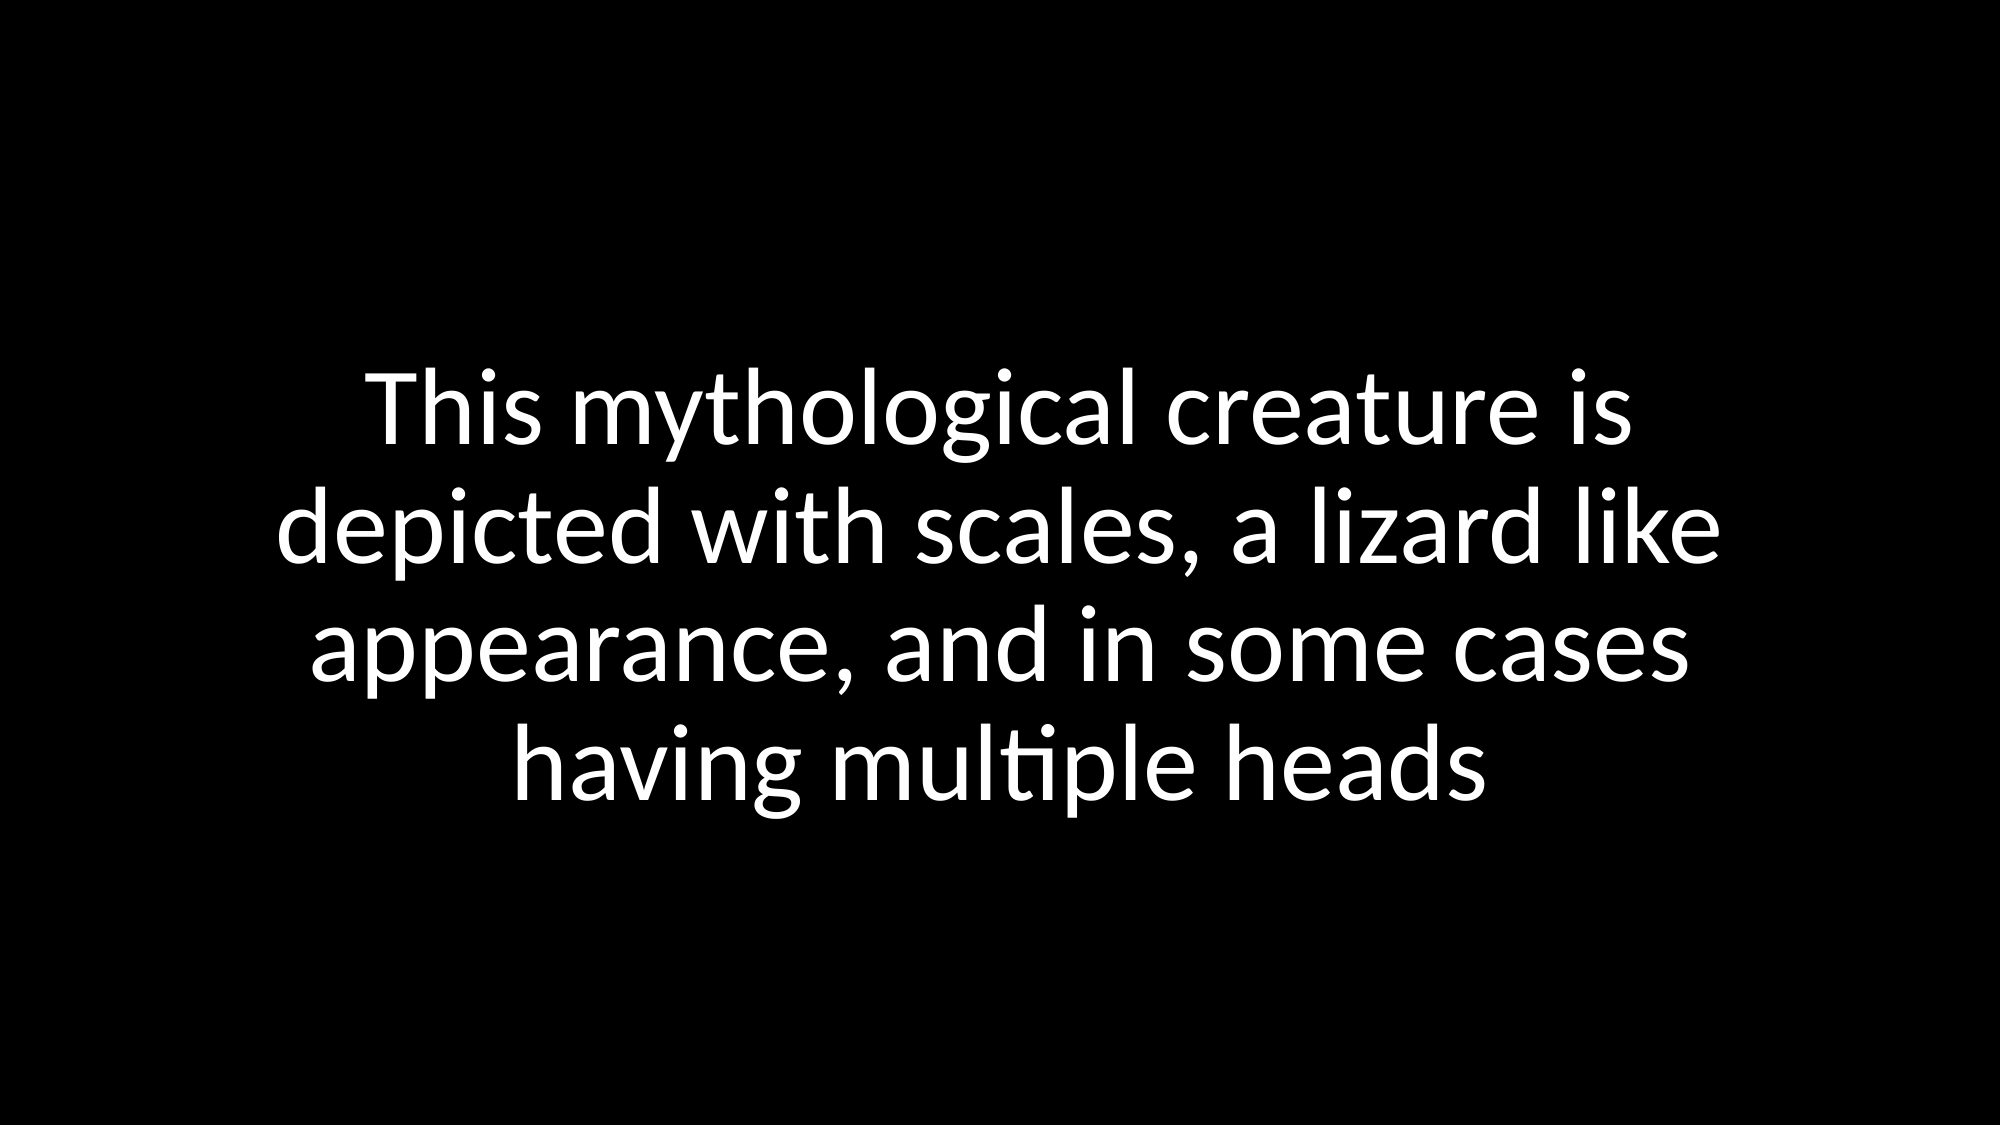

# This mythological creature is depicted with scales, a lizard like appearance, and in some cases having multiple heads